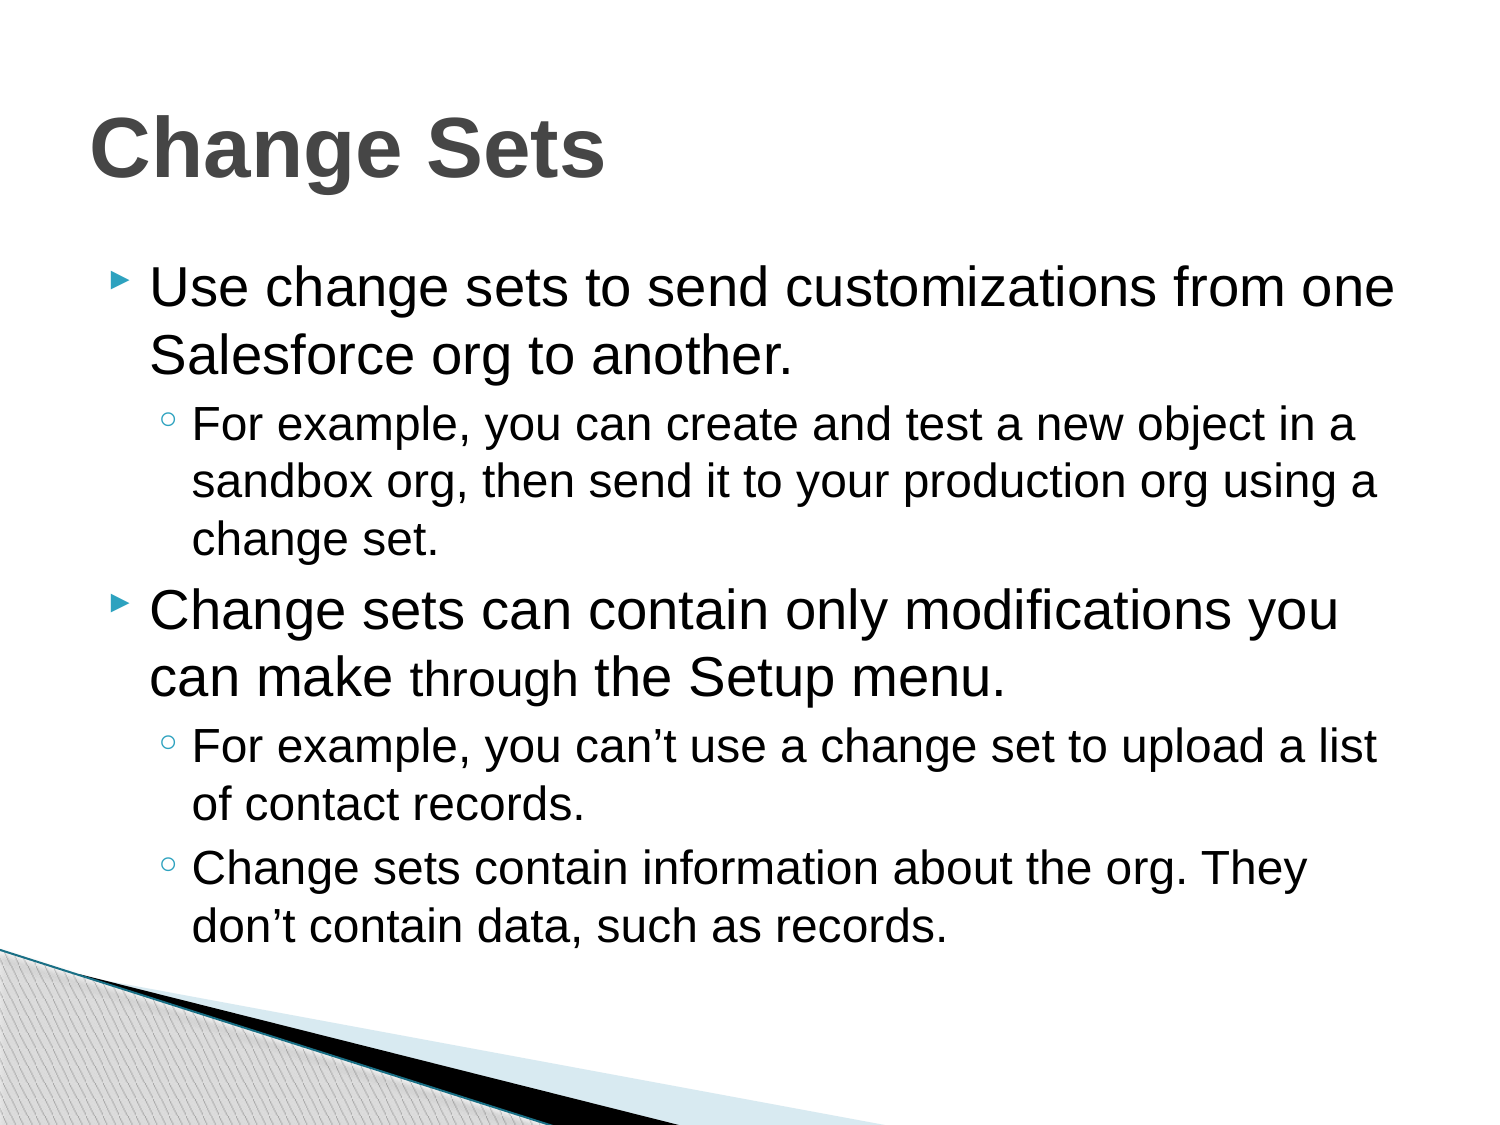

# Change Sets
Use change sets to send customizations from one Salesforce org to another.
For example, you can create and test a new object in a sandbox org, then send it to your production org using a change set.
Change sets can contain only modifications you can make through the Setup menu.
For example, you can’t use a change set to upload a list of contact records.
Change sets contain information about the org. They don’t contain data, such as records.